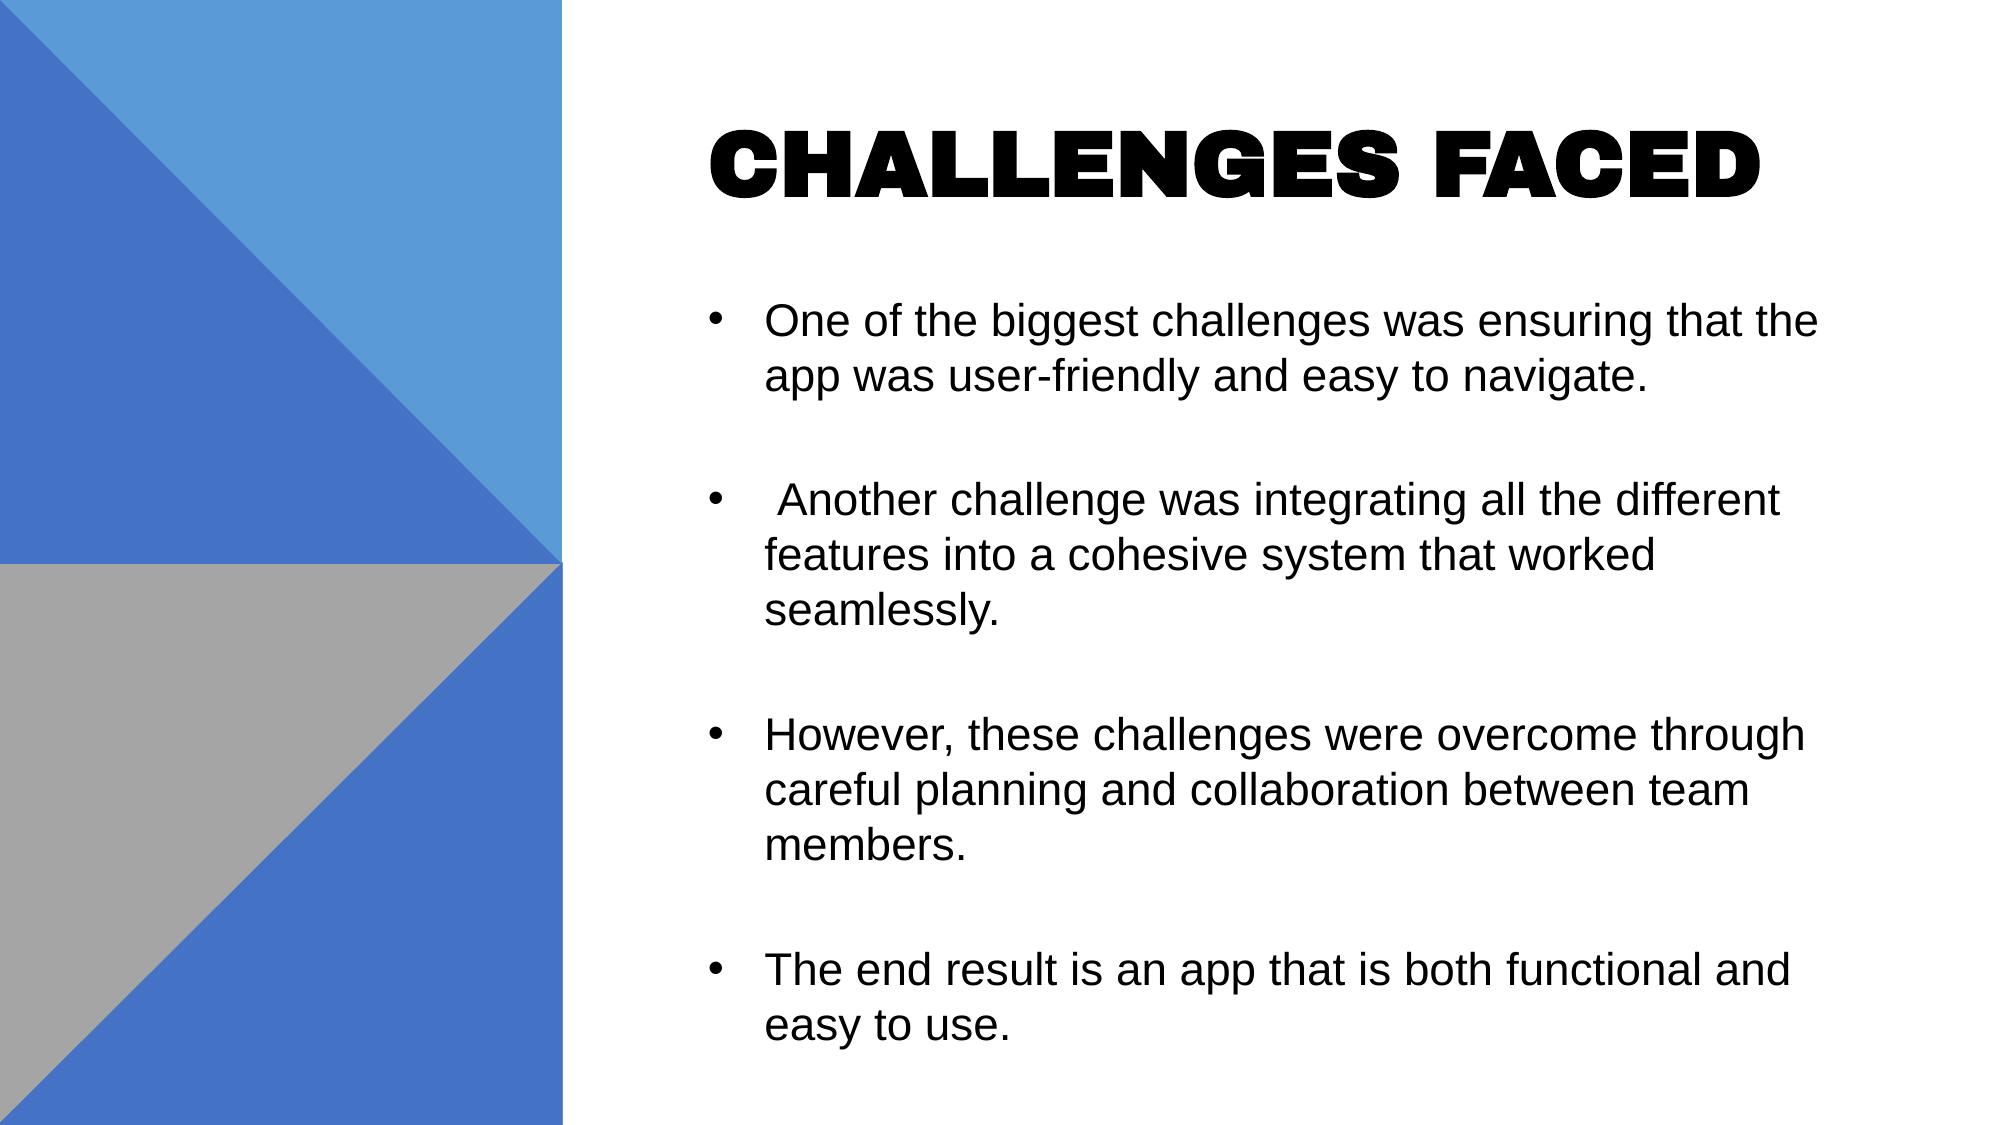

# Challenges faced
One of the biggest challenges was ensuring that the app was user-friendly and easy to navigate.

 Another challenge was integrating all the different features into a cohesive system that worked seamlessly.

However, these challenges were overcome through careful planning and collaboration between team members.

The end result is an app that is both functional and easy to use.